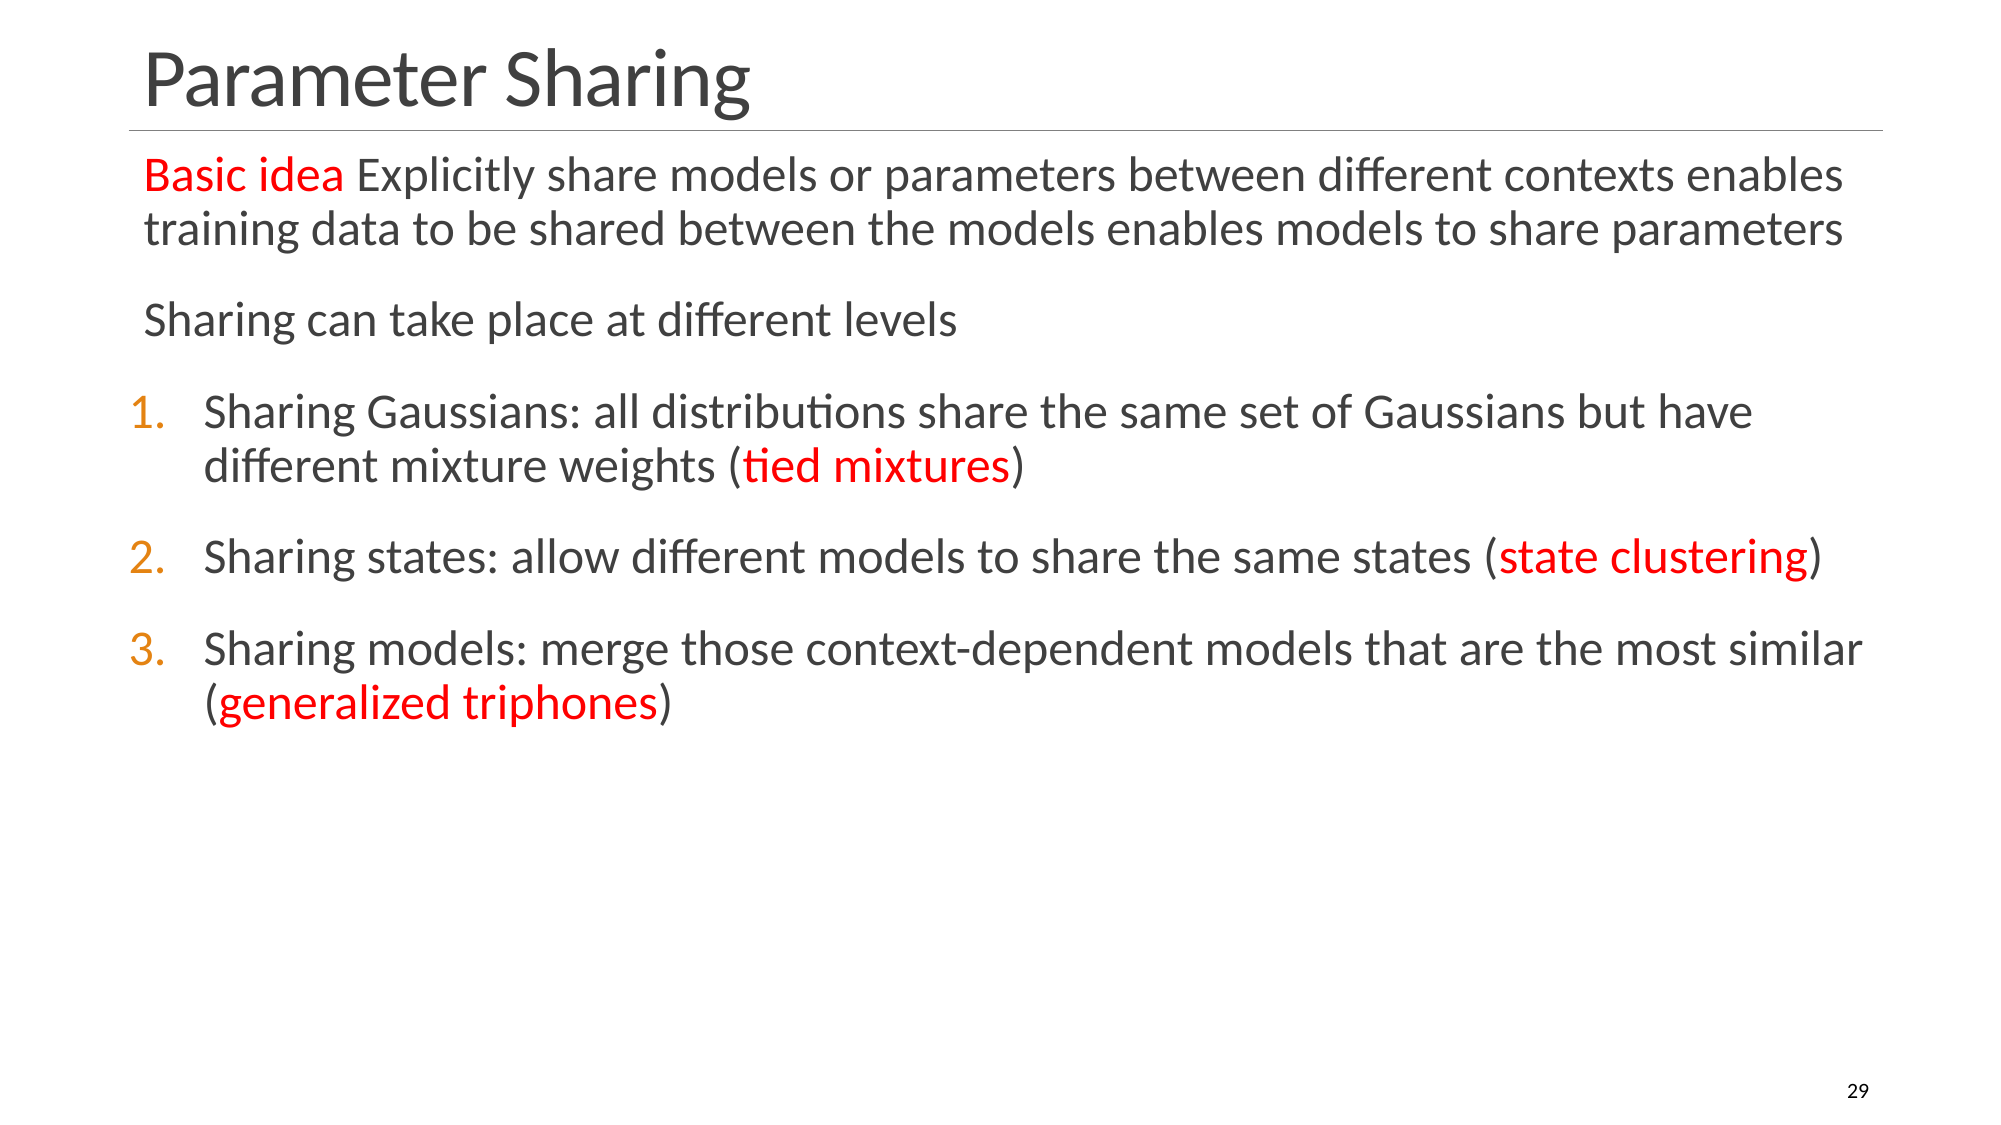

# Parameter Sharing
Basic idea Explicitly share models or parameters between different contexts enables training data to be shared between the models enables models to share parameters
Sharing can take place at different levels
Sharing Gaussians: all distributions share the same set of Gaussians but have different mixture weights (tied mixtures)
Sharing states: allow different models to share the same states (state clustering)
Sharing models: merge those context-dependent models that are the most similar (generalized triphones)
29